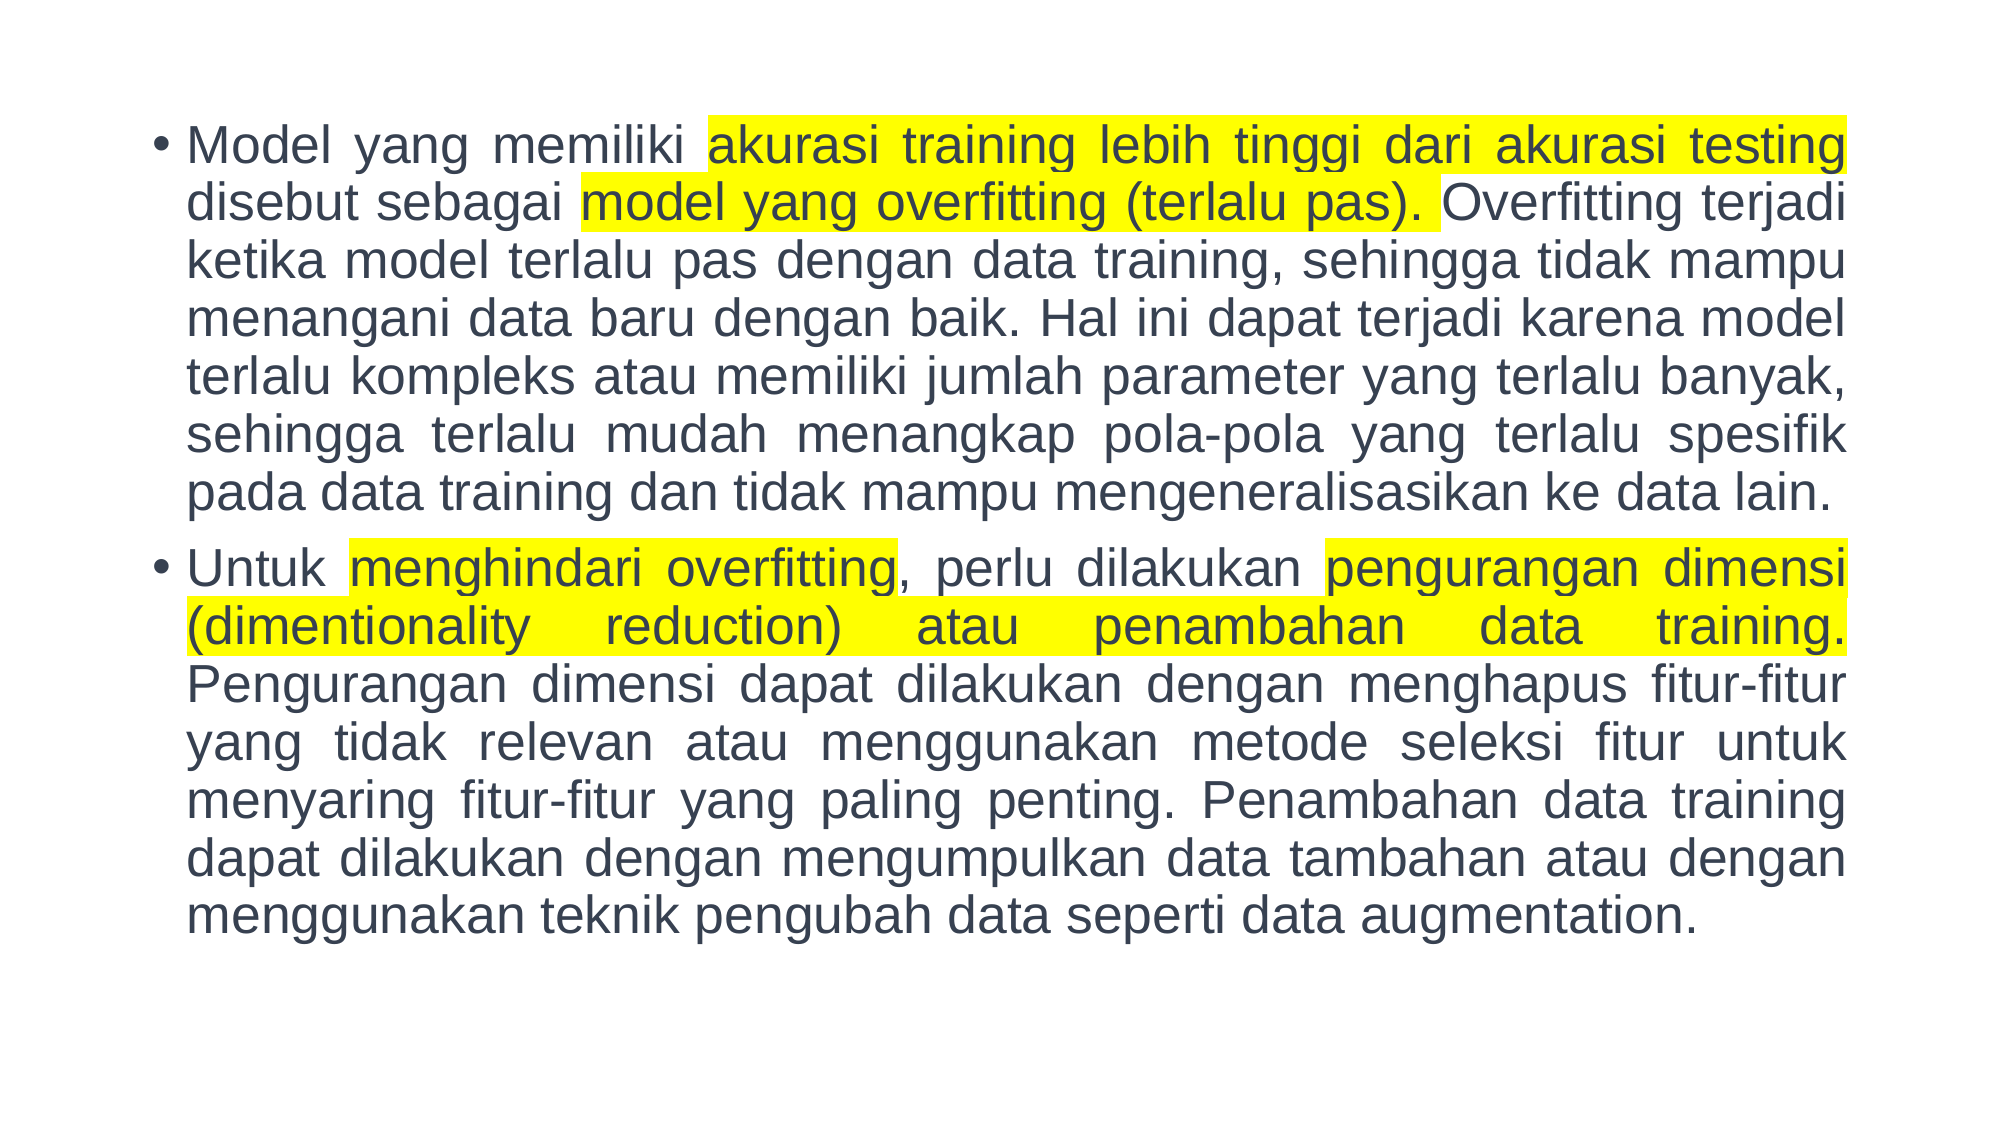

Model yang memiliki akurasi training lebih tinggi dari akurasi testing disebut sebagai model yang overfitting (terlalu pas). Overfitting terjadi ketika model terlalu pas dengan data training, sehingga tidak mampu menangani data baru dengan baik. Hal ini dapat terjadi karena model terlalu kompleks atau memiliki jumlah parameter yang terlalu banyak, sehingga terlalu mudah menangkap pola-pola yang terlalu spesifik pada data training dan tidak mampu mengeneralisasikan ke data lain.
Untuk menghindari overfitting, perlu dilakukan pengurangan dimensi (dimentionality reduction) atau penambahan data training. Pengurangan dimensi dapat dilakukan dengan menghapus fitur-fitur yang tidak relevan atau menggunakan metode seleksi fitur untuk menyaring fitur-fitur yang paling penting. Penambahan data training dapat dilakukan dengan mengumpulkan data tambahan atau dengan menggunakan teknik pengubah data seperti data augmentation.